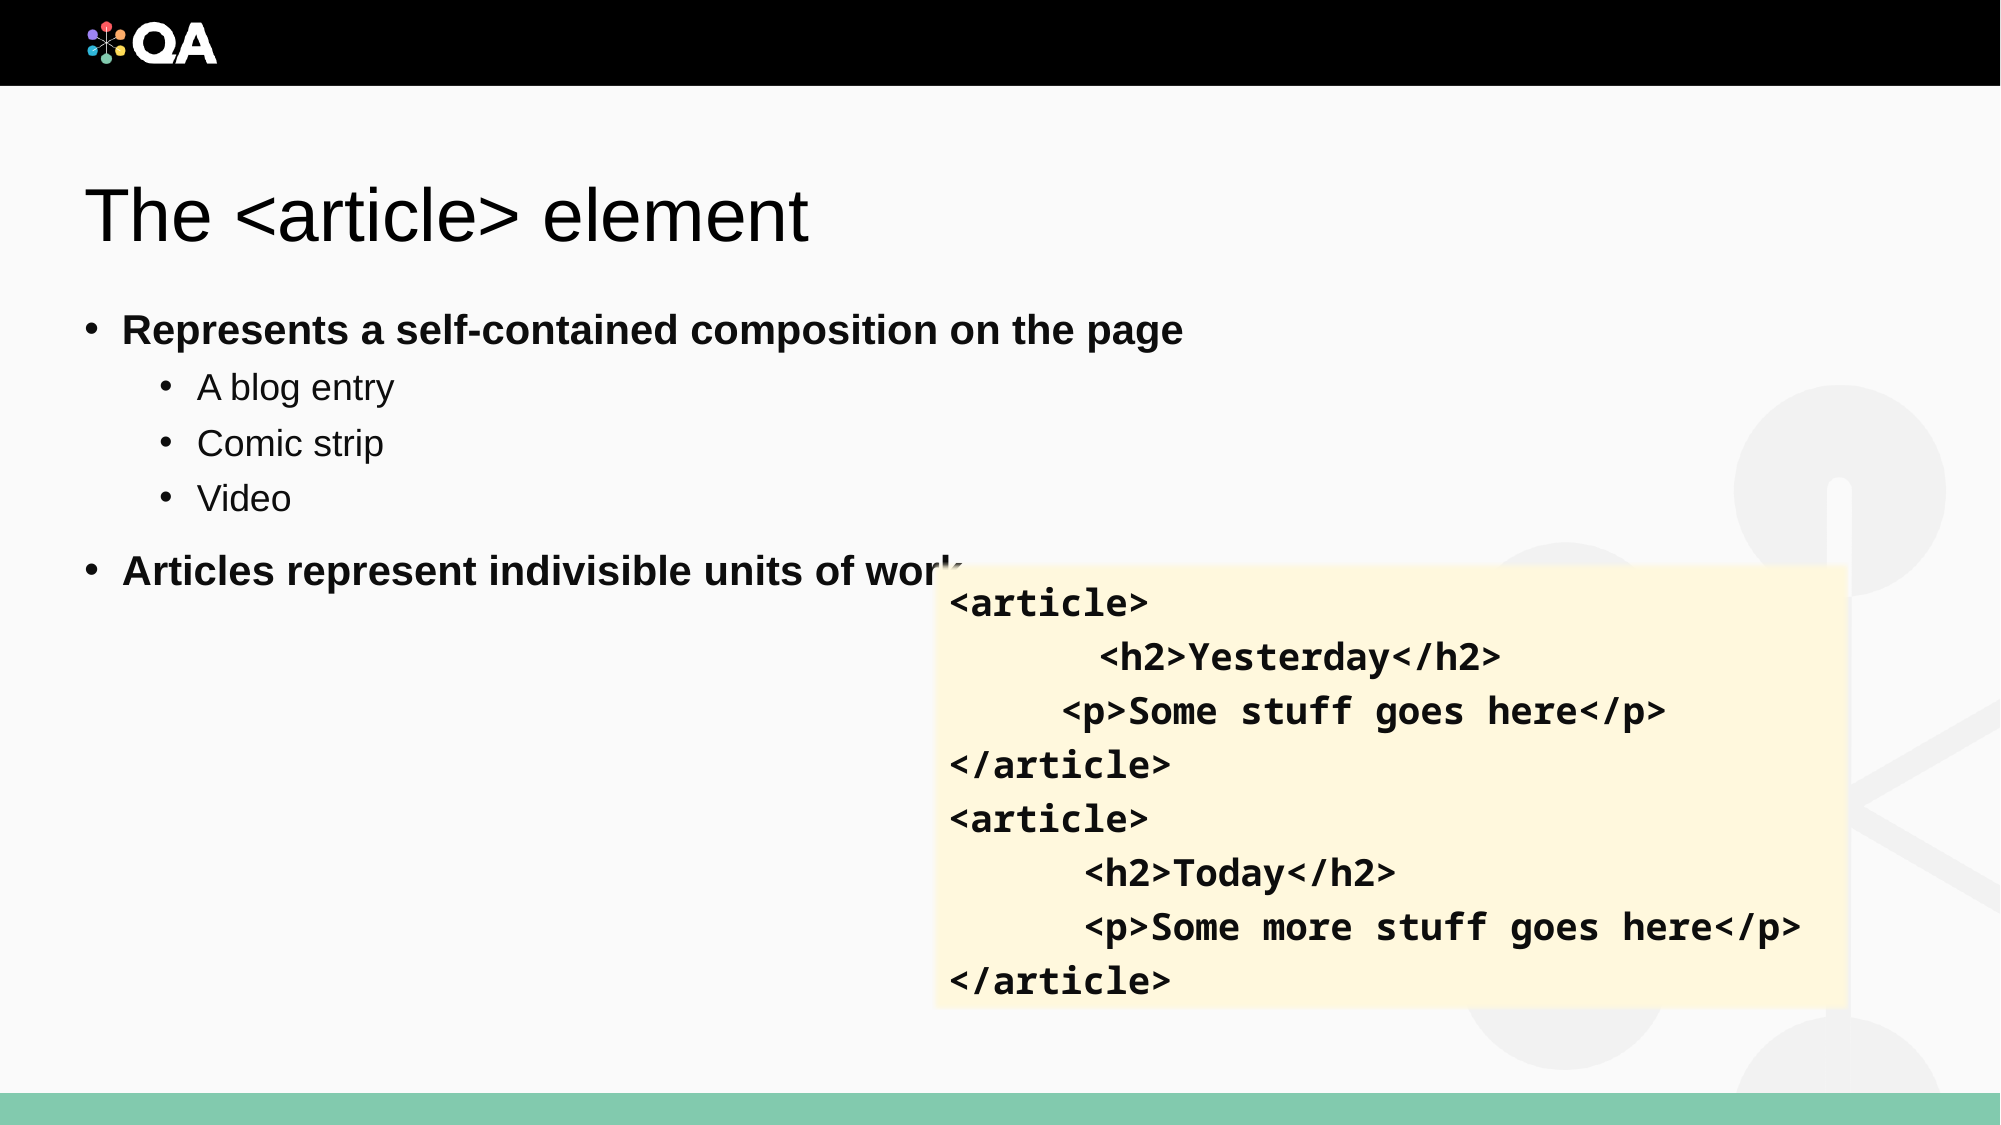

# The <article> element
Represents a self-contained composition on the page
A blog entry
Comic strip
Video
Articles represent indivisible units of work

<article>
	<h2>Yesterday</h2>
     <p>Some stuff goes here</p>
</article>
<article>
      <h2>Today</h2>
      <p>Some more stuff goes here</p>
</article>